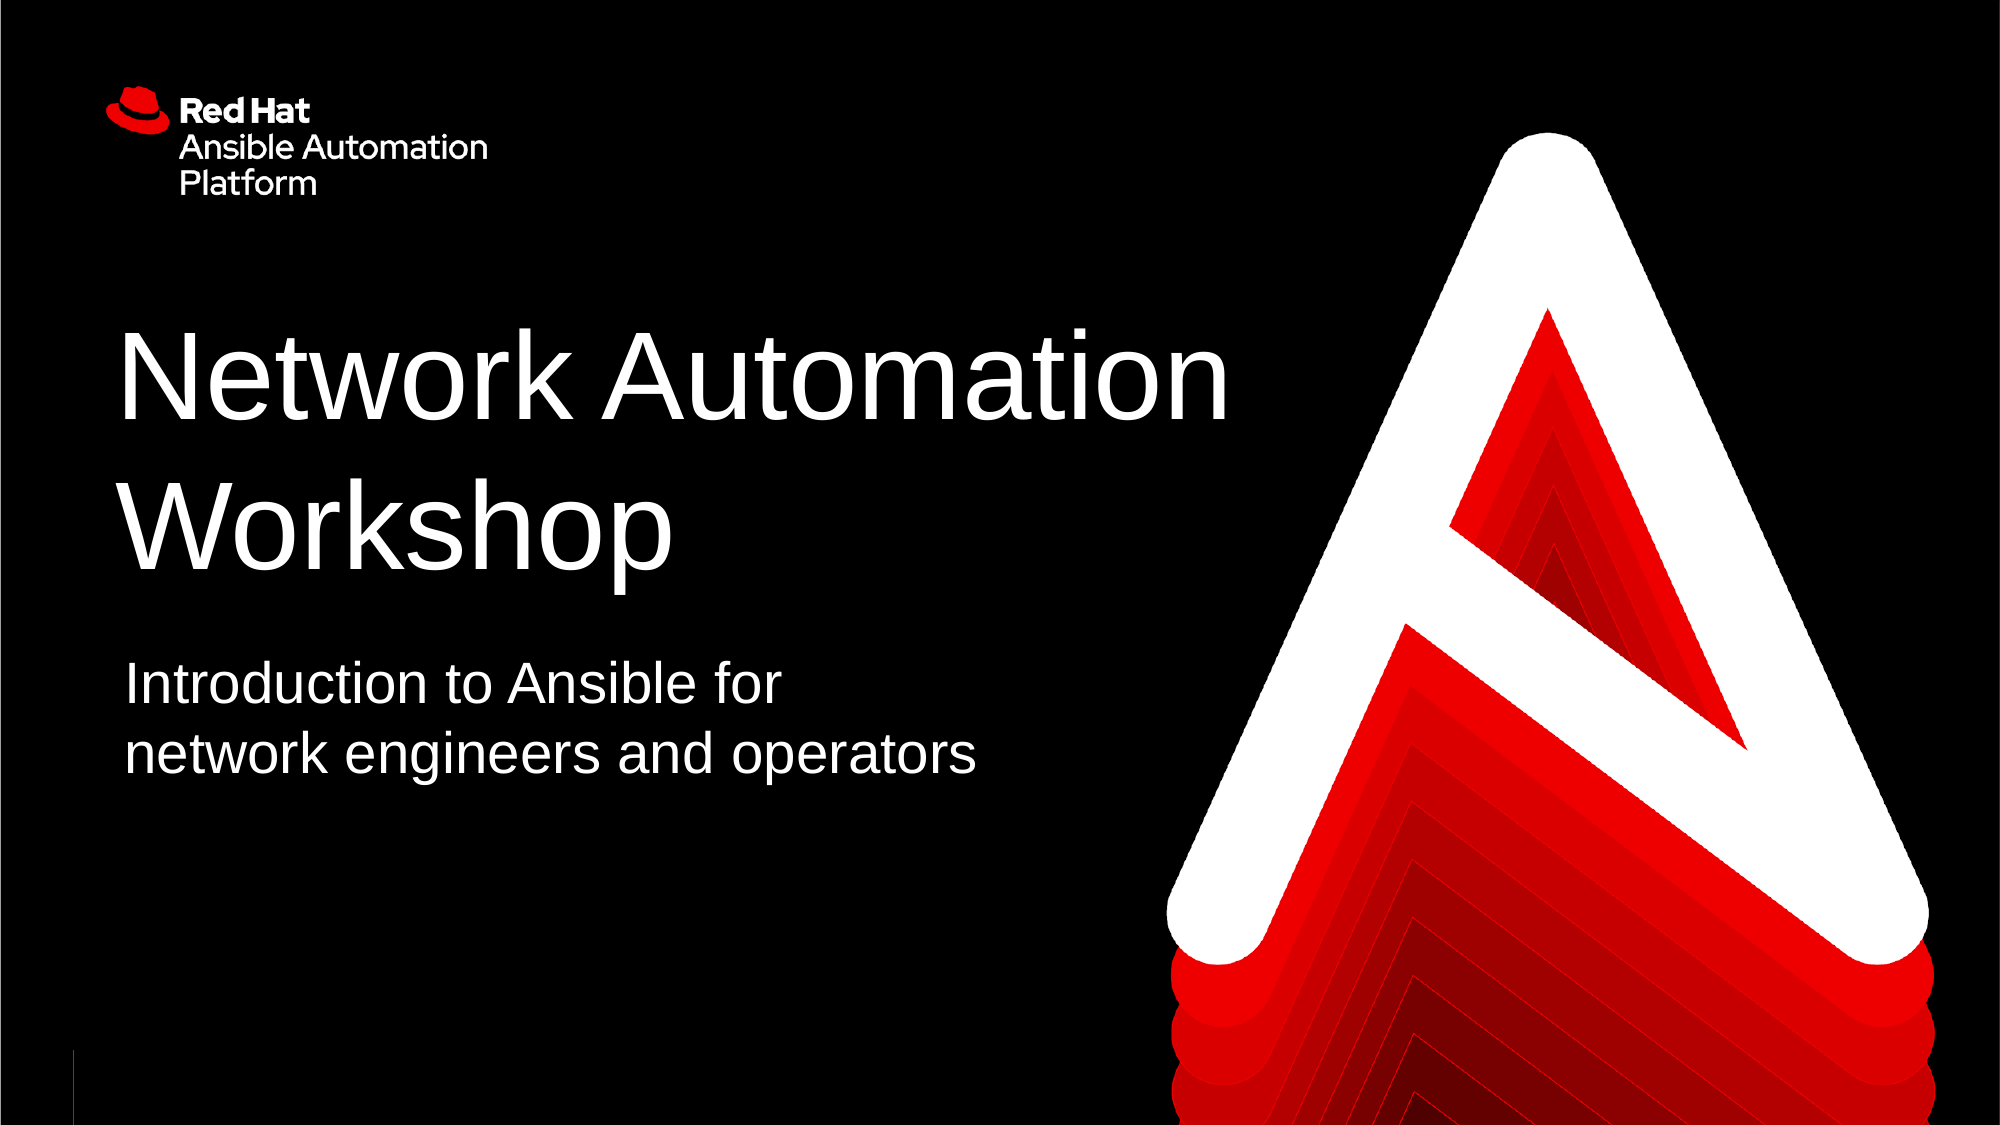

# Network Automation Workshop

Introduction to Ansible for
network engineers and operators

2